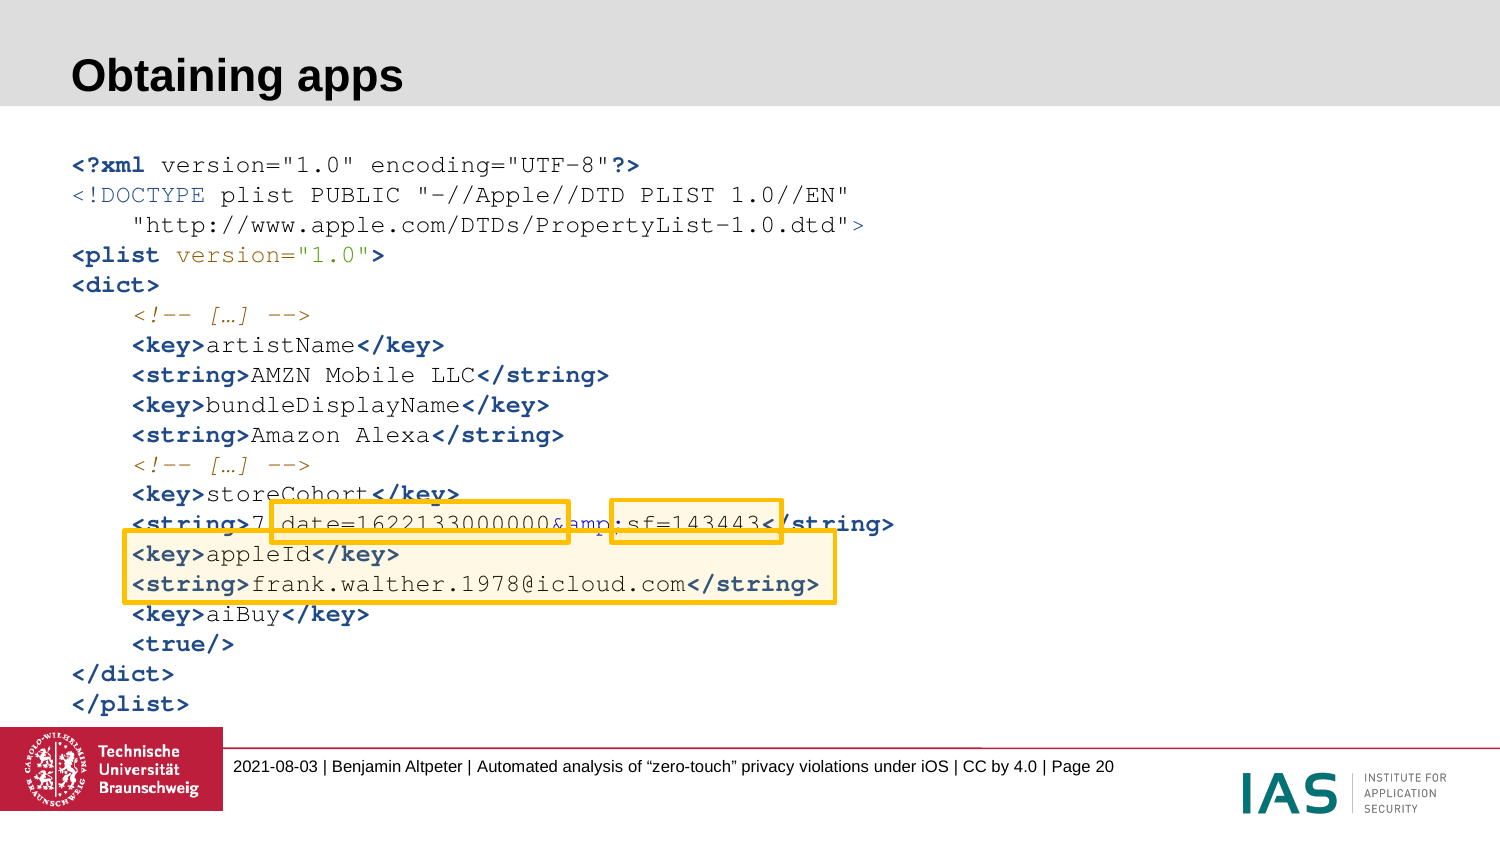

# Obtaining apps
<?xml version="1.0" encoding="UTF-8"?>
<!DOCTYPE plist PUBLIC "-//Apple//DTD PLIST 1.0//EN"
    "http://www.apple.com/DTDs/PropertyList-1.0.dtd">
<plist version="1.0">
<dict>
    <!-- […] -->
    <key>artistName</key>
    <string>AMZN Mobile LLC</string>
    <key>bundleDisplayName</key>
    <string>Amazon Alexa</string>
    <!-- […] -->
    <key>storeCohort</key>
    <string>7|date=1622133000000&amp;sf=143443</string>
    <key>appleId</key>
    <string>frank.walther.1978@icloud.com</string>
    <key>aiBuy</key>
    <true/>
</dict>
</plist>